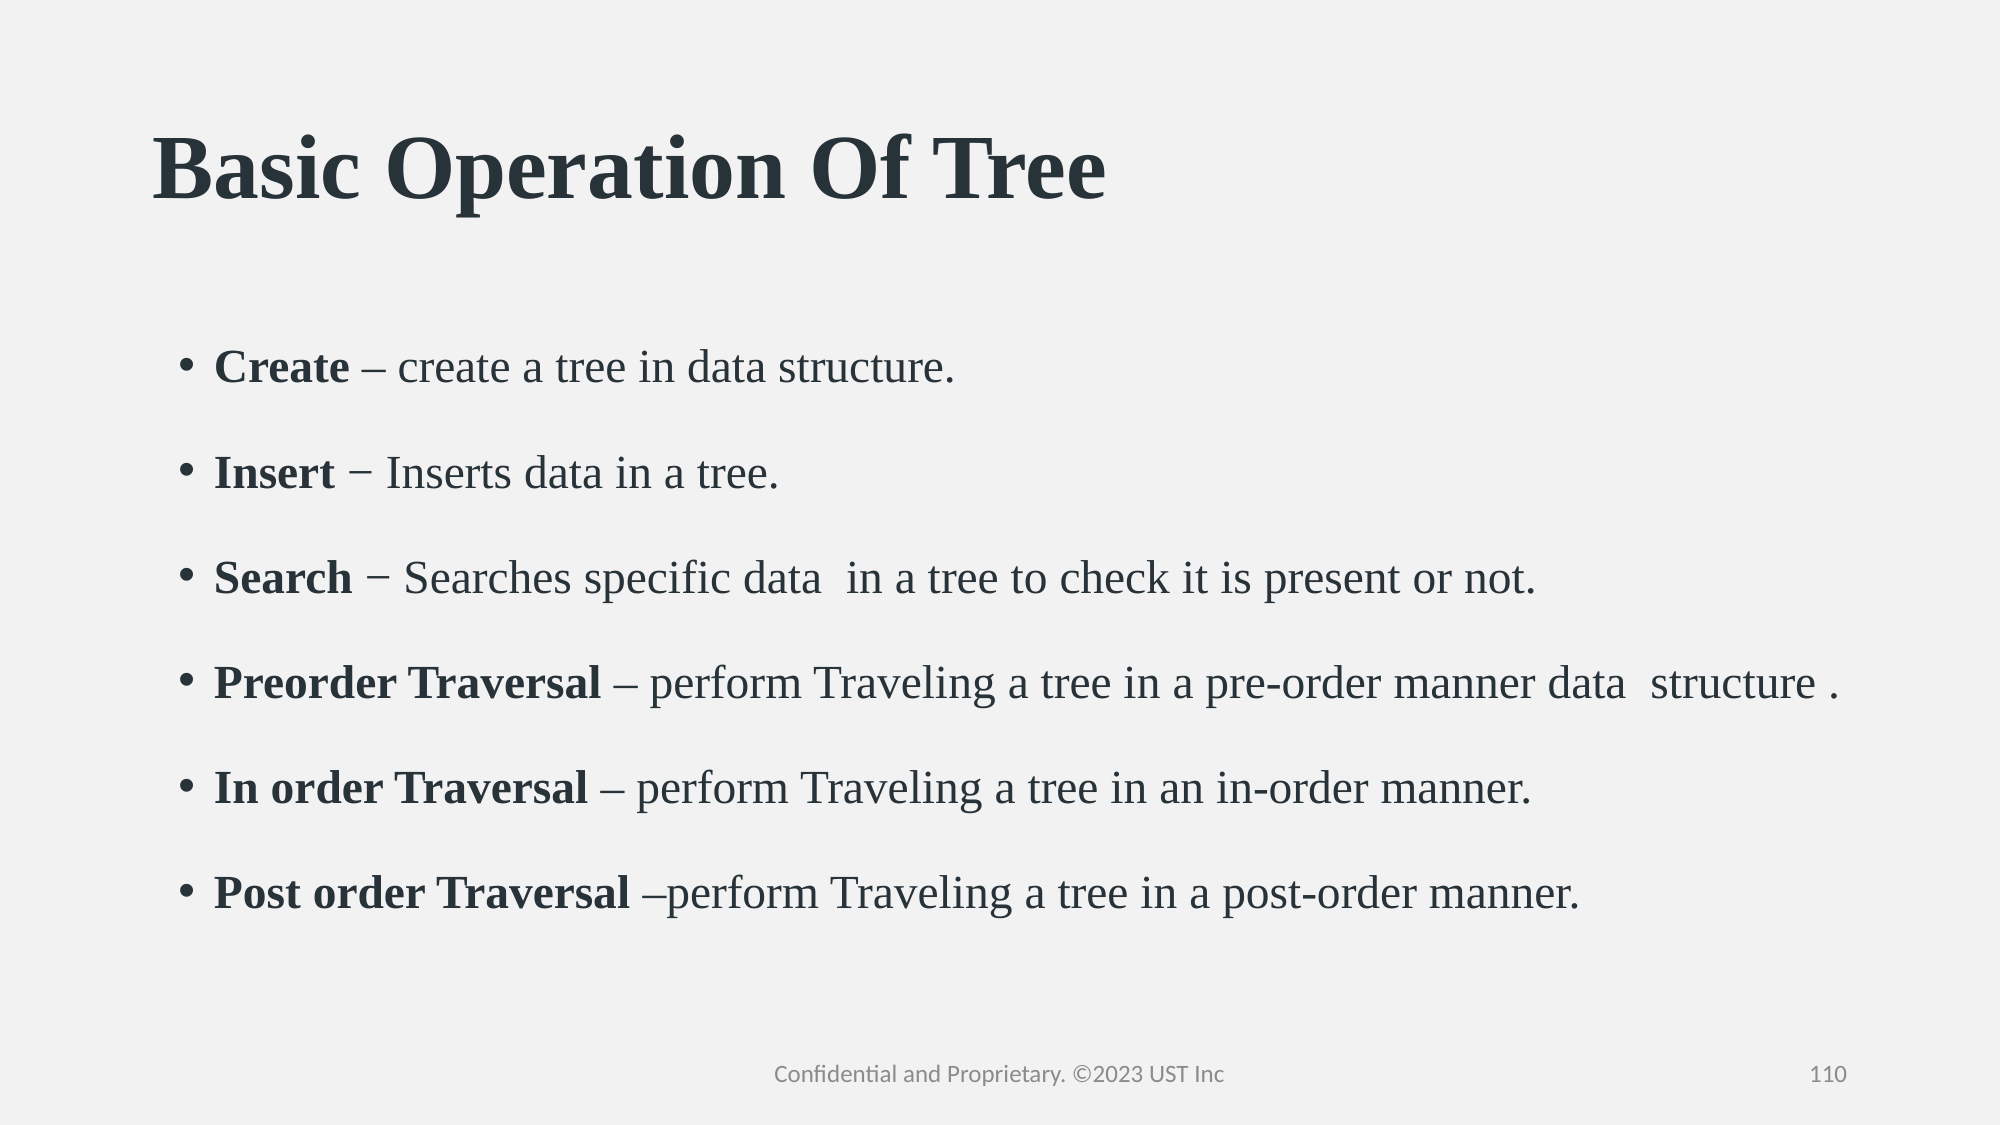

# Basic Operation Of Tree
Create – create a tree in data structure.
Insert − Inserts data in a tree.
Search − Searches specific data  in a tree to check it is present or not.
Preorder Traversal – perform Traveling a tree in a pre-order manner data  structure .
In order Traversal – perform Traveling a tree in an in-order manner.
Post order Traversal –perform Traveling a tree in a post-order manner.
Confidential and Proprietary. ©2023 UST Inc
110